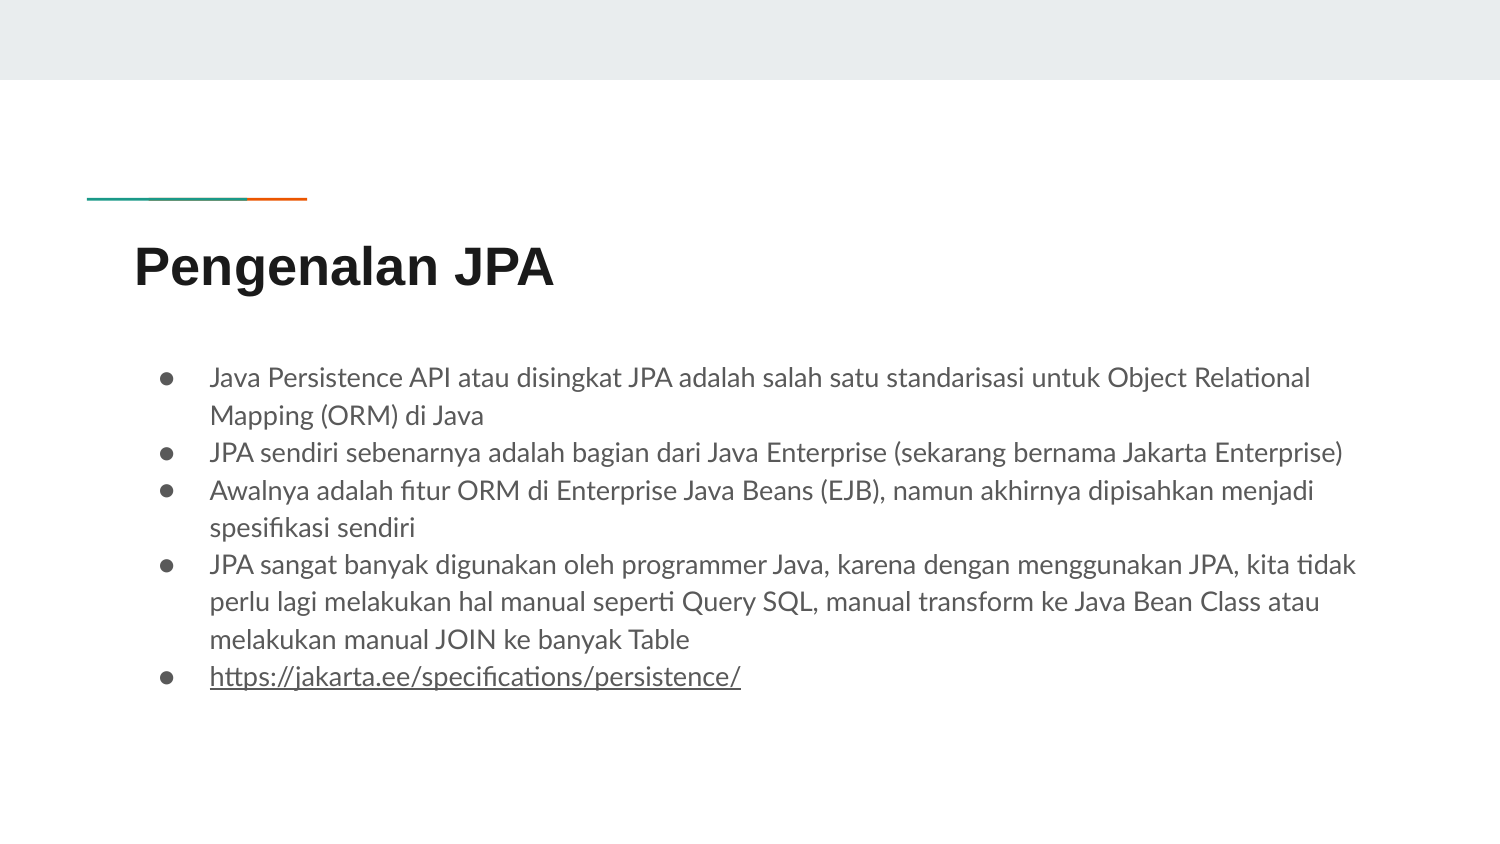

# Pengenalan JPA
Java Persistence API atau disingkat JPA adalah salah satu standarisasi untuk Object Relational Mapping (ORM) di Java
JPA sendiri sebenarnya adalah bagian dari Java Enterprise (sekarang bernama Jakarta Enterprise)
Awalnya adalah fitur ORM di Enterprise Java Beans (EJB), namun akhirnya dipisahkan menjadi spesifikasi sendiri
JPA sangat banyak digunakan oleh programmer Java, karena dengan menggunakan JPA, kita tidak perlu lagi melakukan hal manual seperti Query SQL, manual transform ke Java Bean Class atau melakukan manual JOIN ke banyak Table
https://jakarta.ee/specifications/persistence/